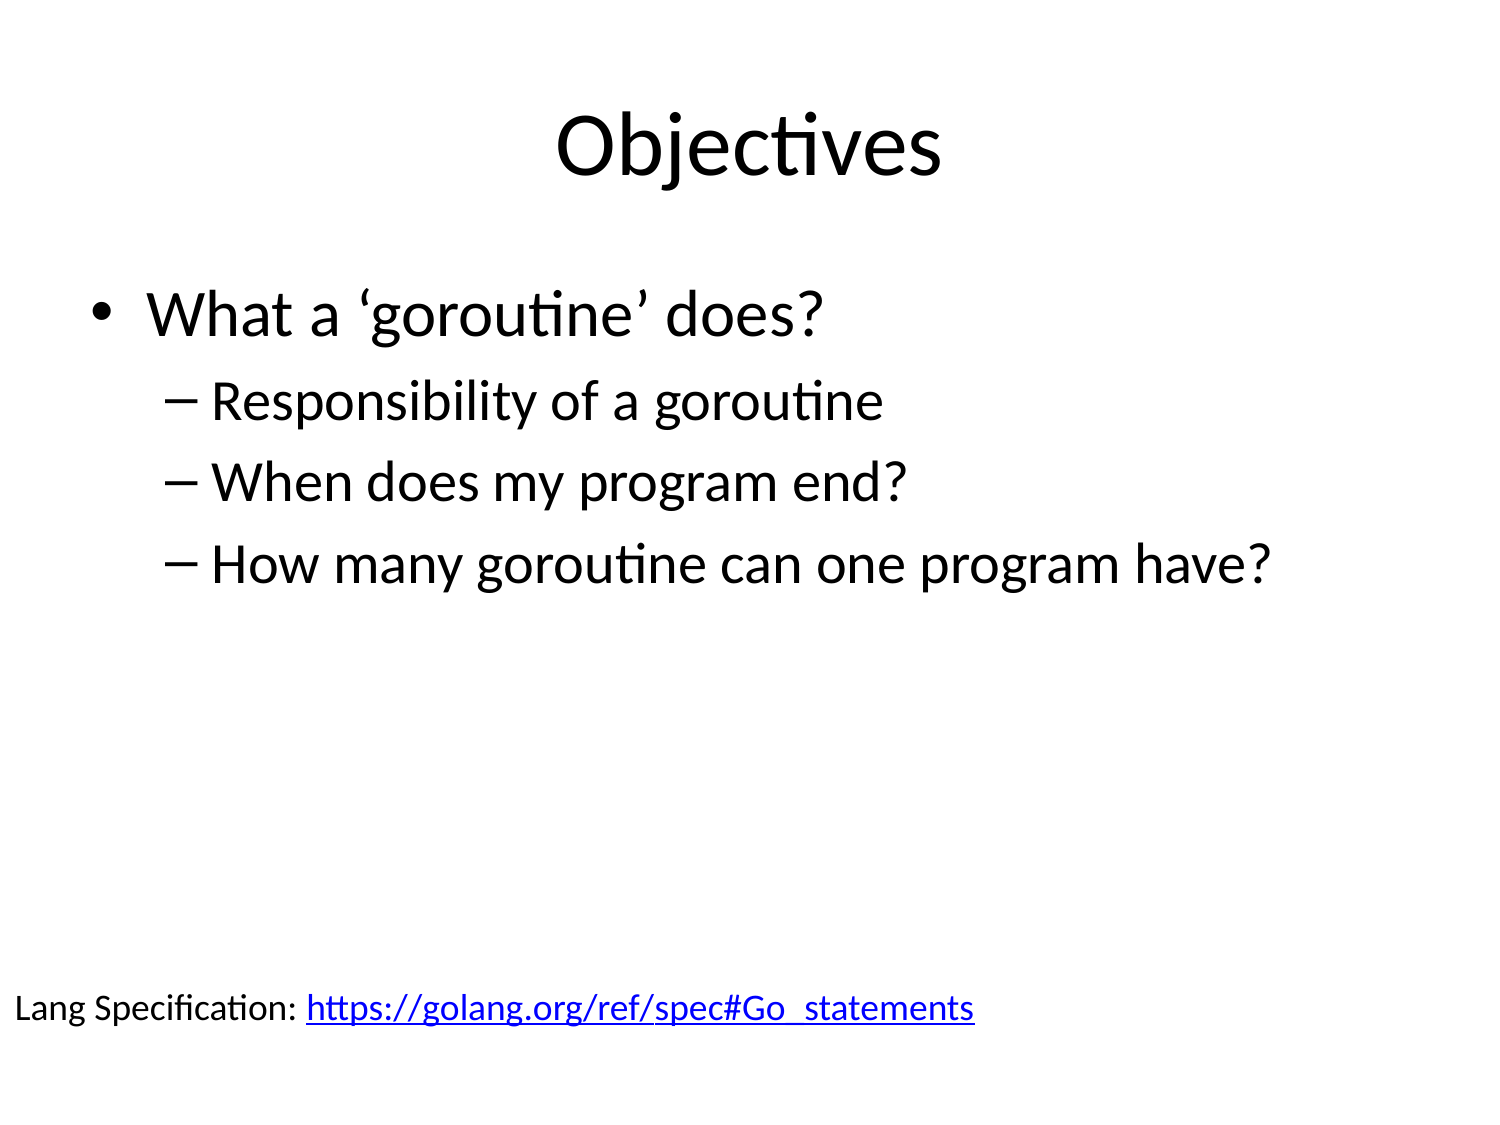

# Objectives
What a ‘goroutine’ does?
Responsibility of a goroutine
When does my program end?
How many goroutine can one program have?
Lang Specification: https://golang.org/ref/spec#Go_statements